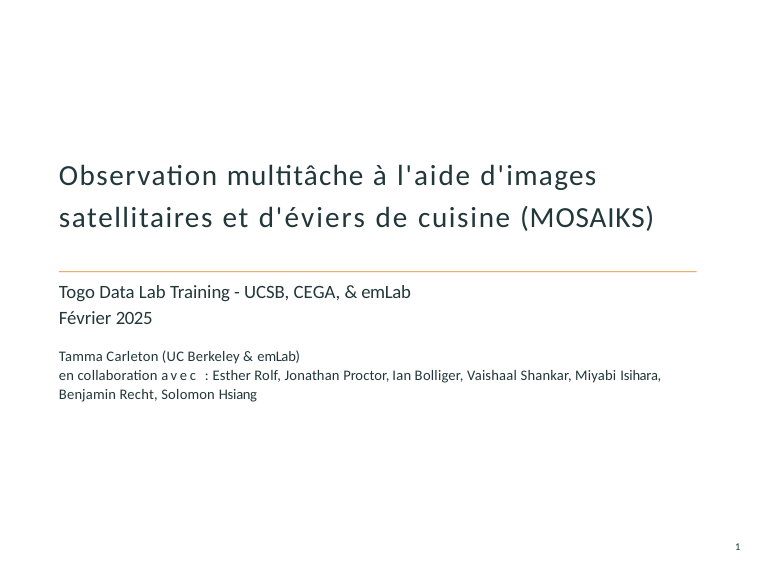

# Observation multitâche à l'aide d'images satellitaires et d'éviers de cuisine (MOSAIKS)

Togo Data Lab Training - UCSB, CEGA, & emLab Février 2025
Tamma Carleton (UC Berkeley & emLab)
en collaboration avec : Esther Rolf, Jonathan Proctor, Ian Bolliger, Vaishaal Shankar, Miyabi Isihara, Benjamin Recht, Solomon Hsiang
1